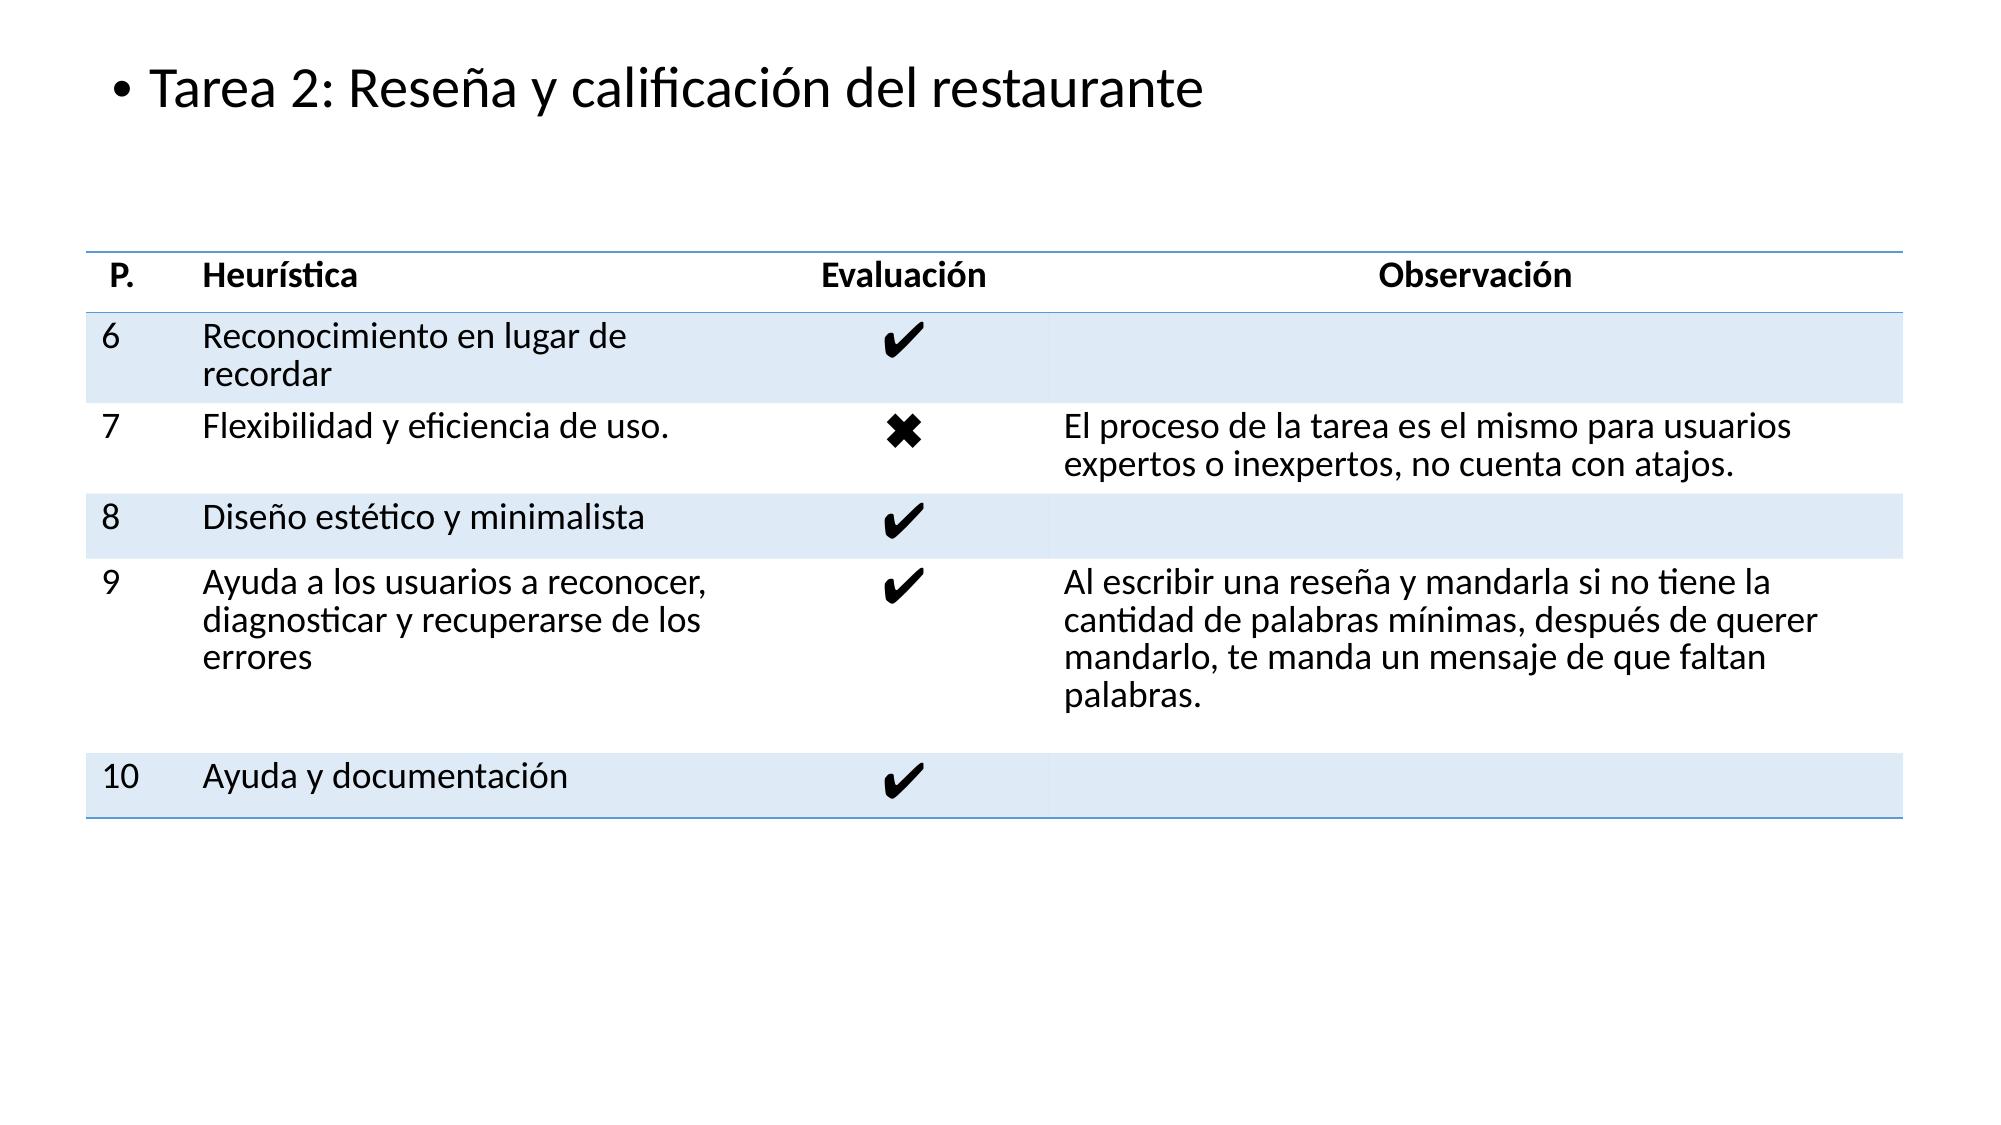

Tarea 2: Reseña y calificación del restaurante

| P. | Heurística | Evaluación | Observación |
| --- | --- | --- | --- |
| 6 | Reconocimiento en lugar de recordar | ✔️ |  |
| 7 | Flexibilidad y eficiencia de uso. | ✖️ | El proceso de la tarea es el mismo para usuarios expertos o inexpertos, no cuenta con atajos. |
| 8 | Diseño estético y minimalista | ✔️ |  |
| 9 | Ayuda a los usuarios a reconocer, diagnosticar y recuperarse de los errores | ✔️ | Al escribir una reseña y mandarla si no tiene la cantidad de palabras mínimas, después de querer mandarlo, te manda un mensaje de que faltan palabras. |
| 10 | Ayuda y documentación | ✔️ |  |